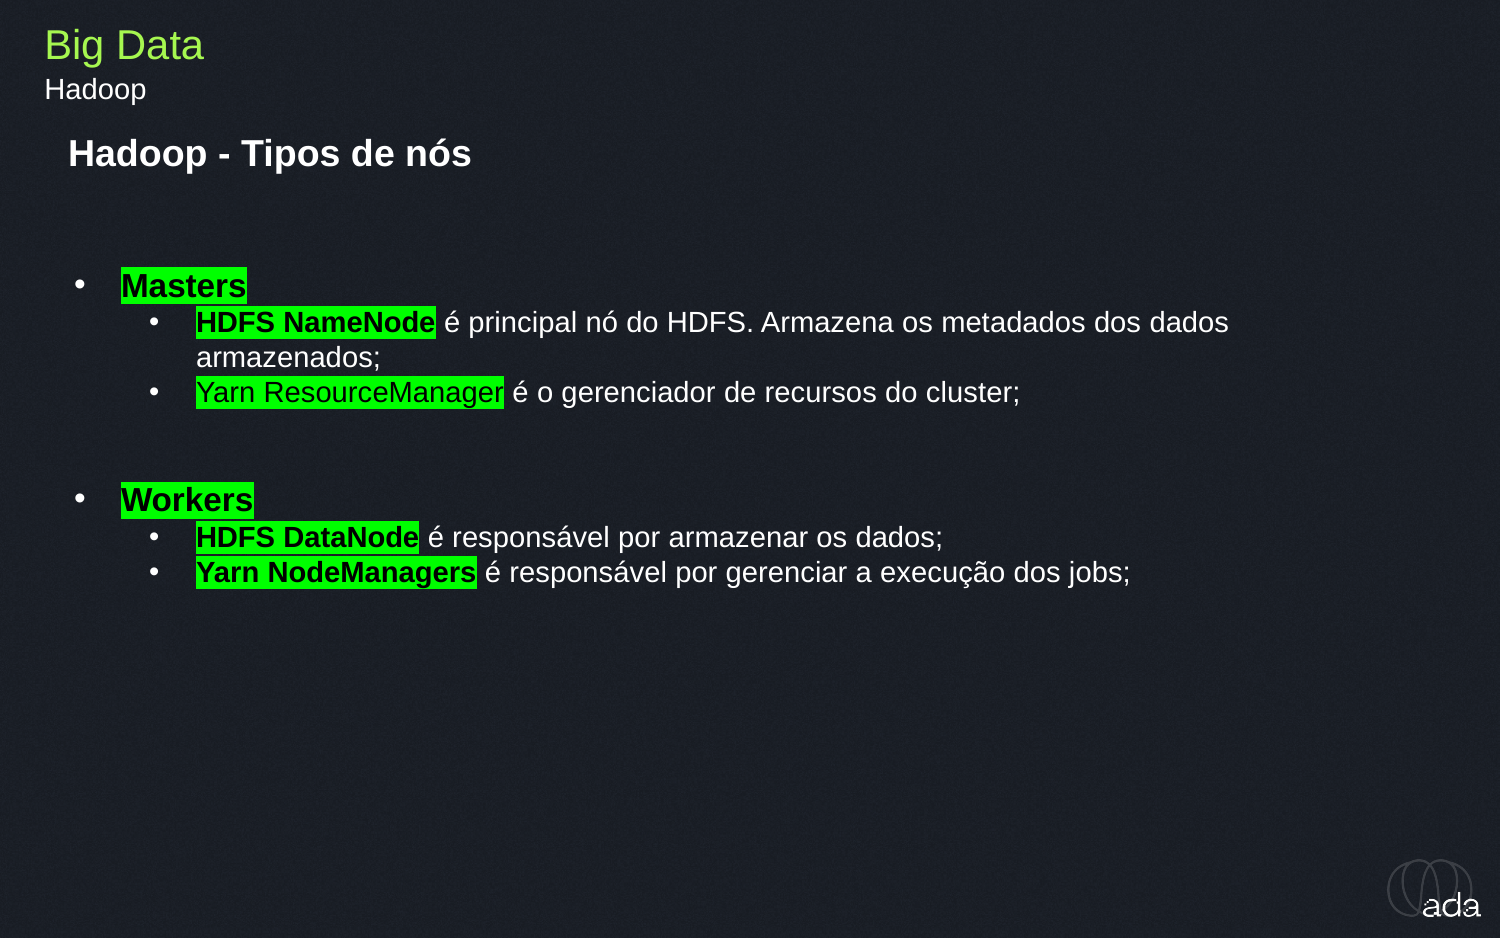

Big Data
Hadoop
Hadoop - Tipos de nós

Masters
HDFS NameNode é principal nó do HDFS. Armazena os metadados dos dados armazenados;
Yarn ResourceManager é o gerenciador de recursos do cluster;

Workers
HDFS DataNode é responsável por armazenar os dados;
Yarn NodeManagers é responsável por gerenciar a execução dos jobs;